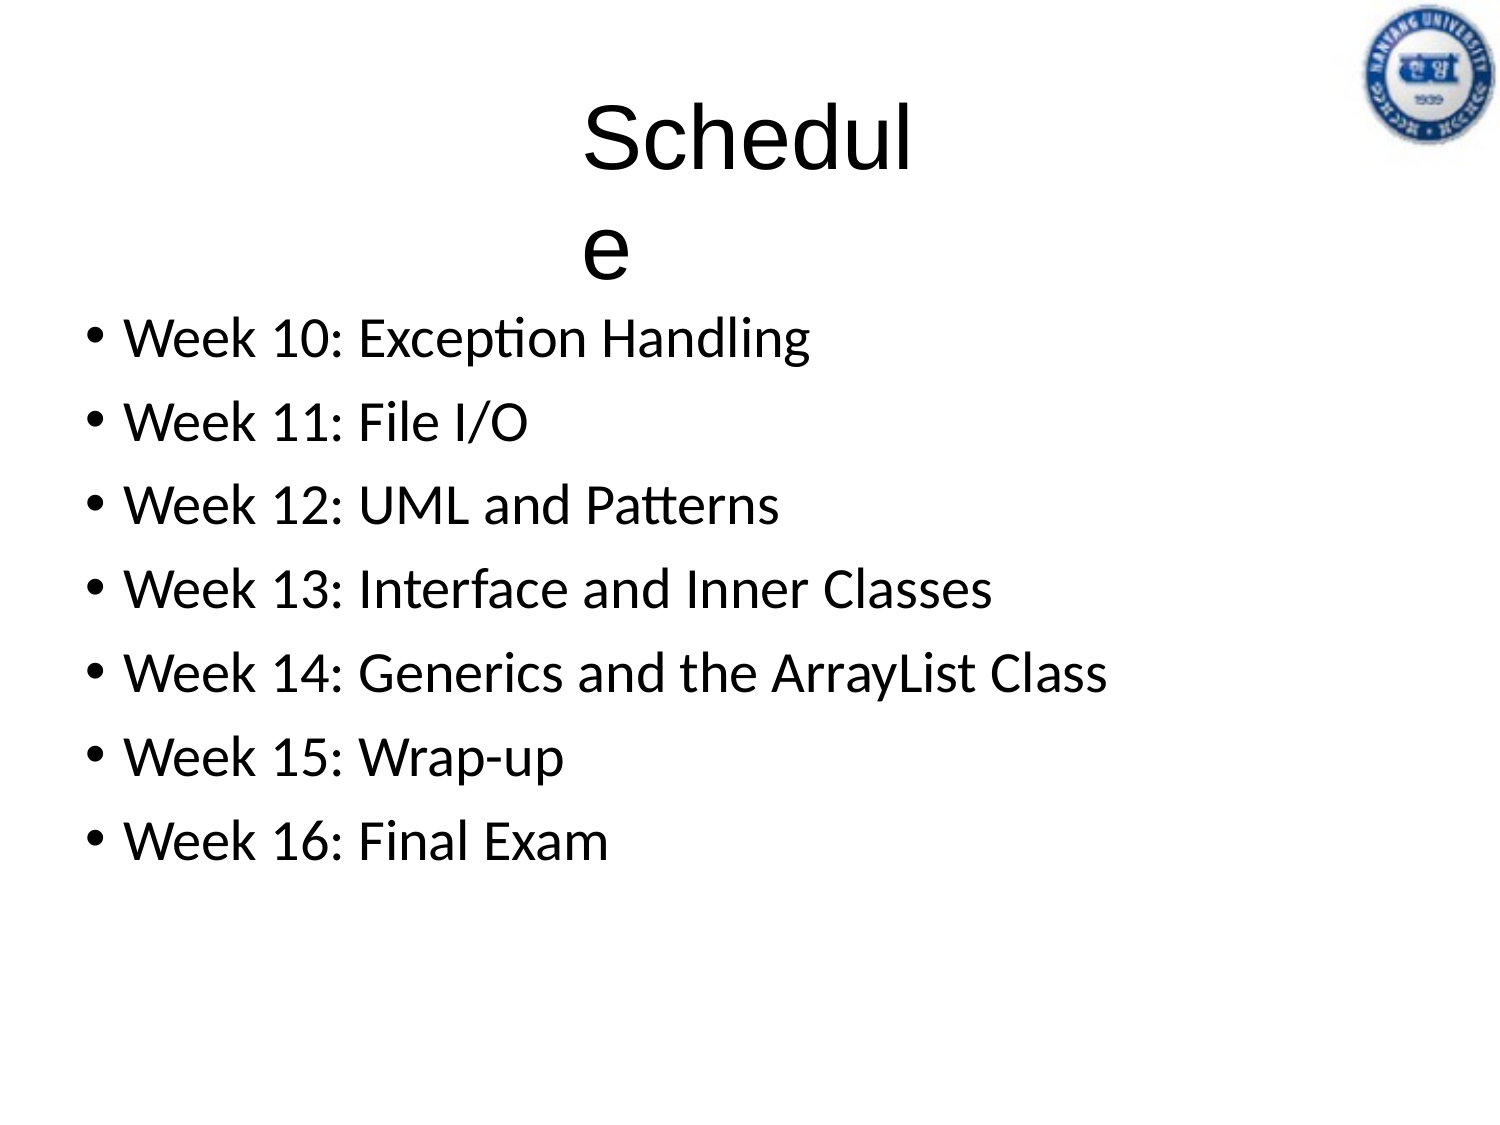

Schedule
Week 10: Exception Handling
Week 11: File I/O
Week 12: UML and Patterns
Week 13: Interface and Inner Classes
Week 14: Generics and the ArrayList Class
Week 15: Wrap-up
Week 16: Final Exam